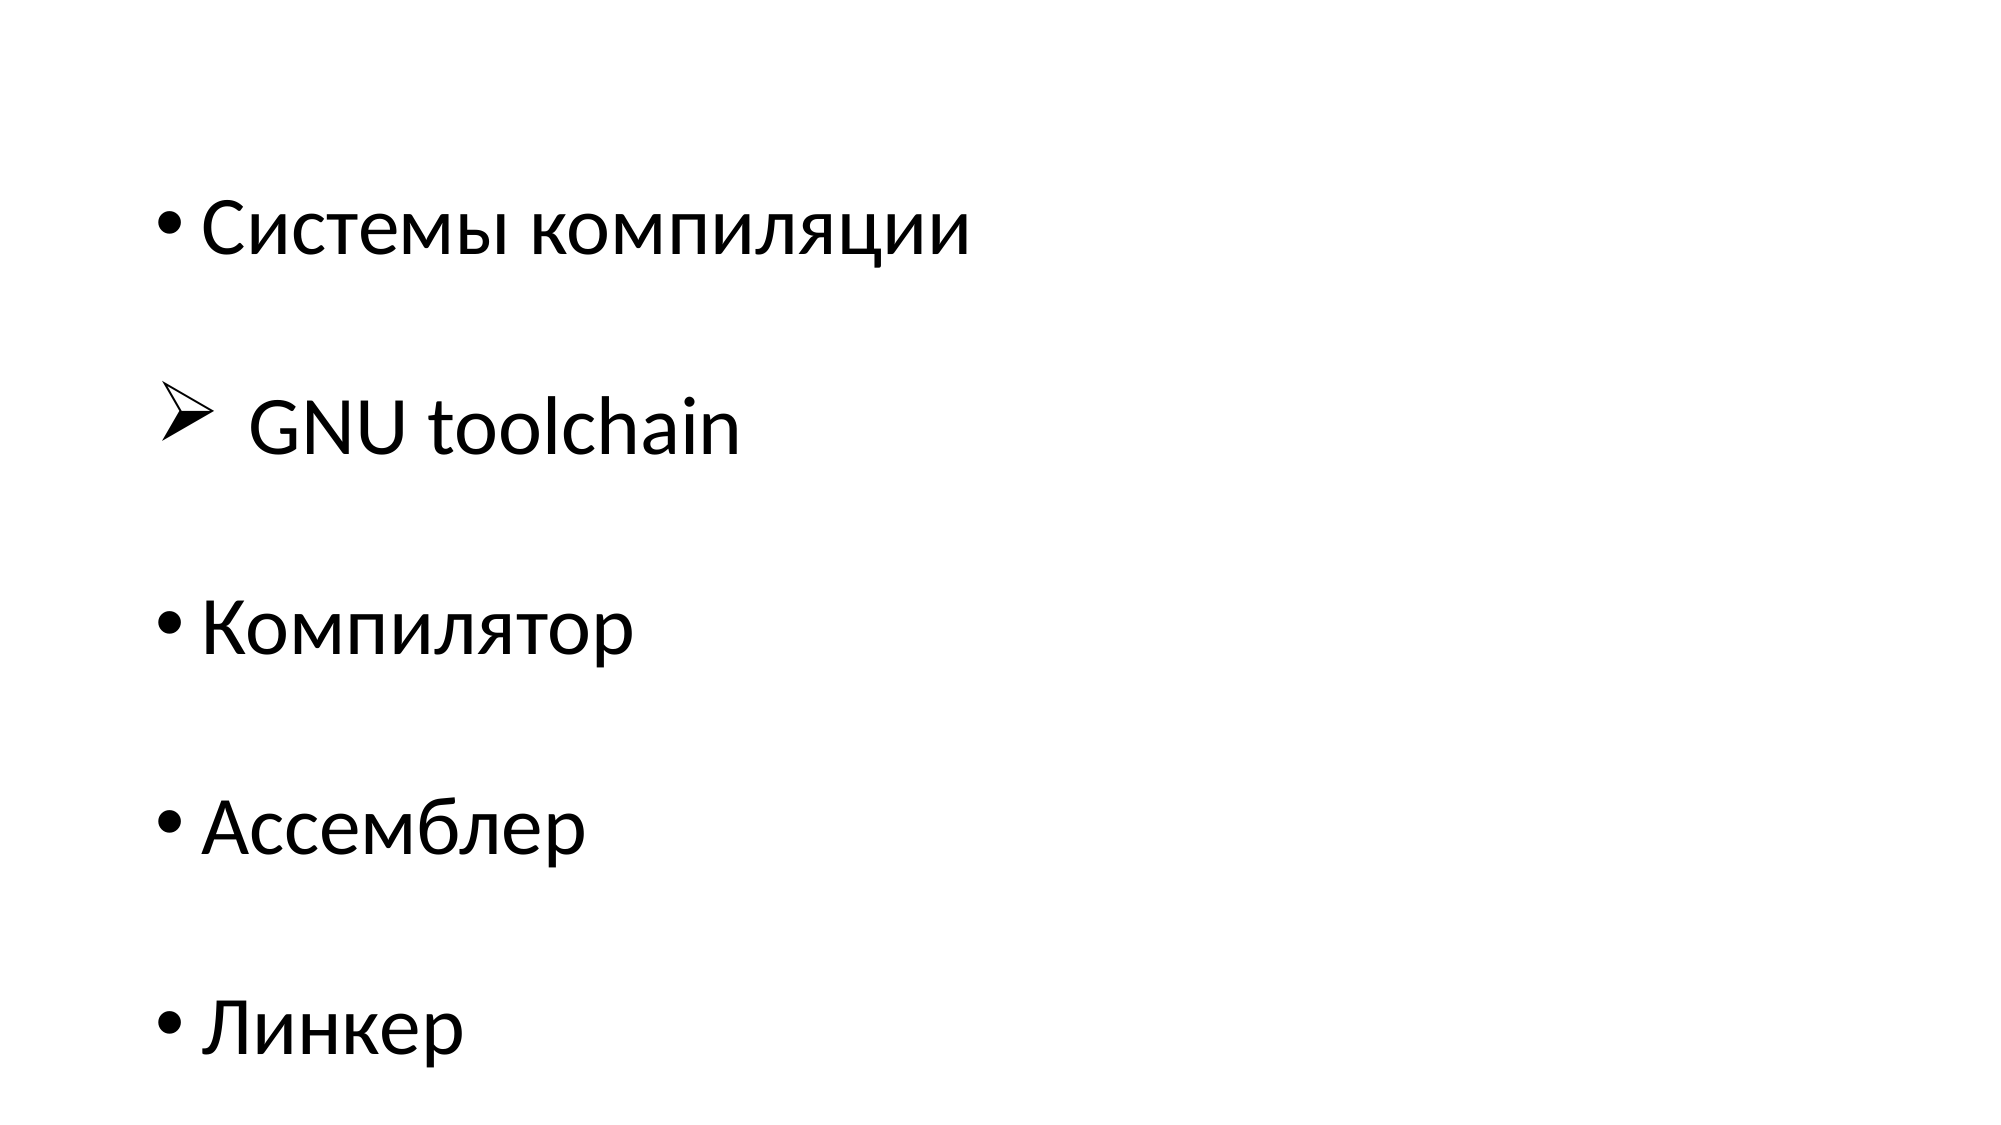

Системы компиляции
GNU toolchain
Компилятор
Ассемблер
Линкер